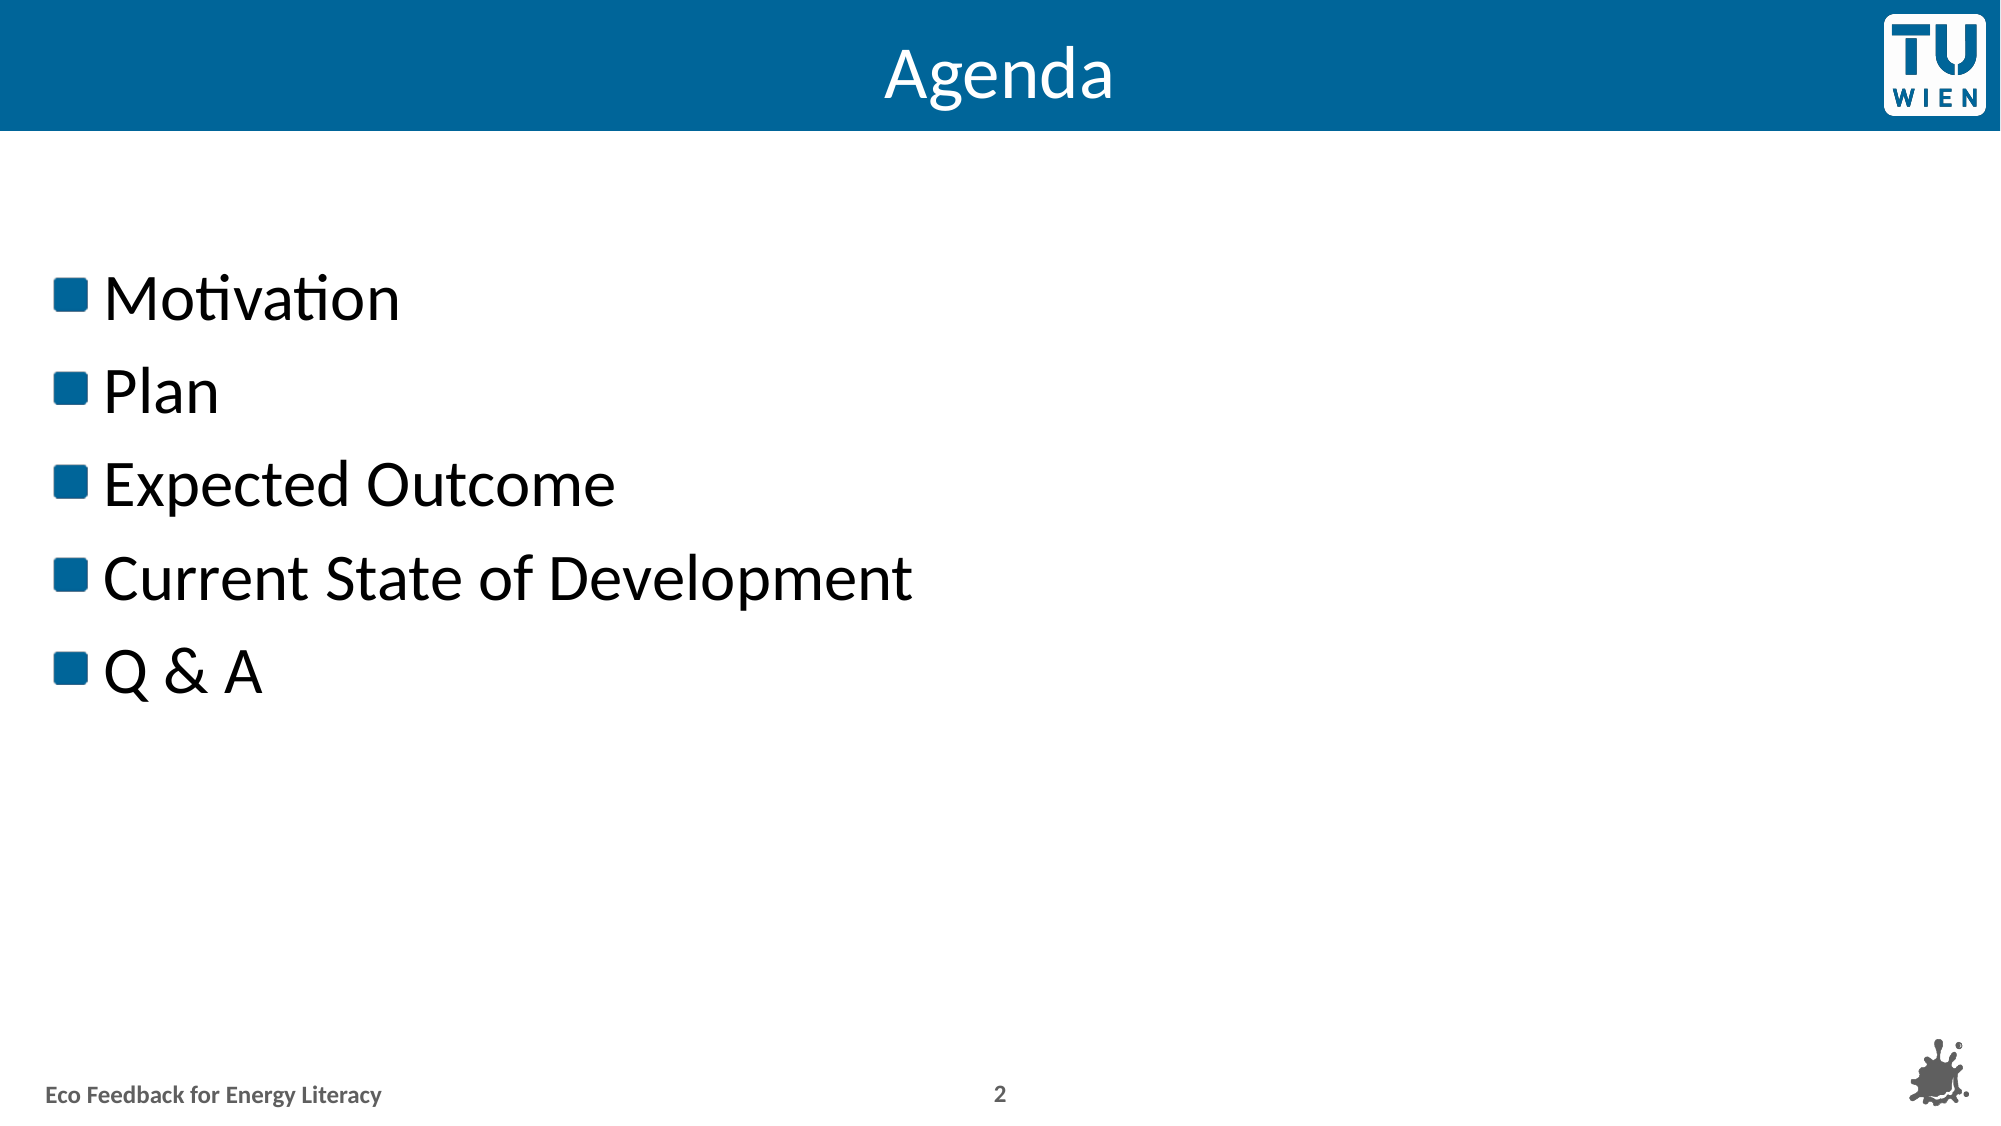

# Agenda

Motivation
Plan
Expected Outcome
Current State of Development
Q & A

2
Eco Feedback for Energy Literacy